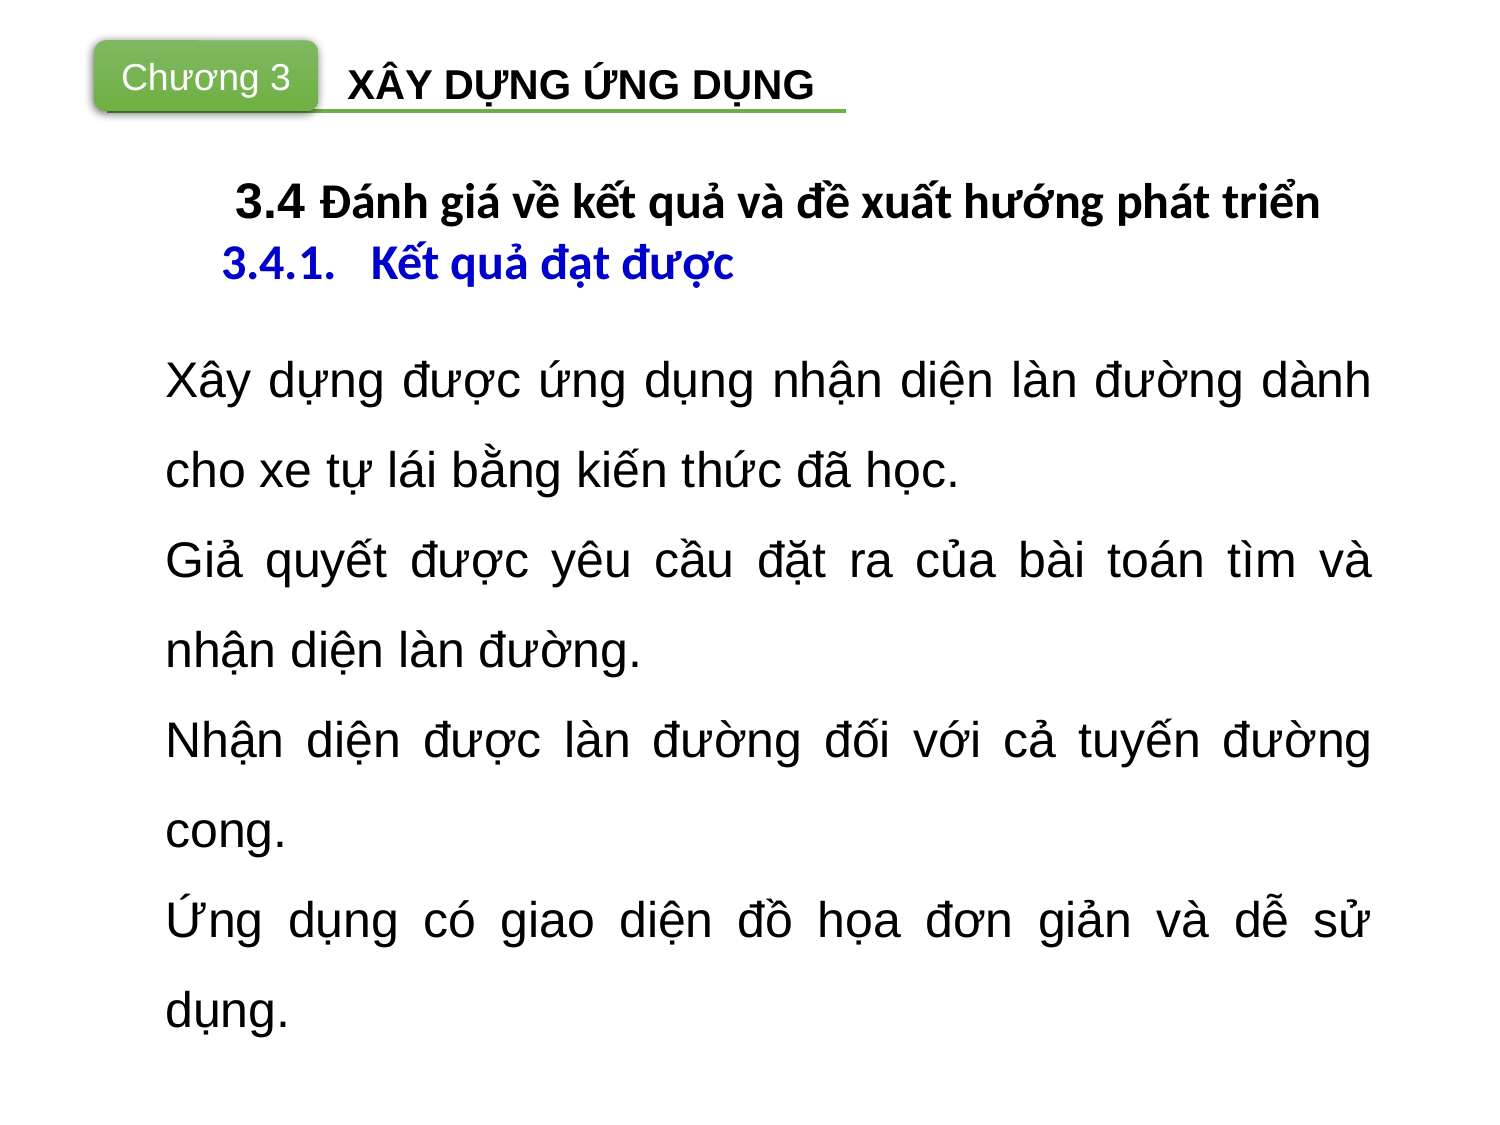

Chương 3
XÂY DỰNG ỨNG DỤNG
3.4 Đánh giá về kết quả và đề xuất hướng phát triển
3.4.1.	Kết quả đạt được
Xây dựng được ứng dụng nhận diện làn đường dành cho xe tự lái bằng kiến thức đã học.
Giả quyết được yêu cầu đặt ra của bài toán tìm và nhận diện làn đường.
Nhận diện được làn đường đối với cả tuyến đường cong.
Ứng dụng có giao diện đồ họa đơn giản và dễ sử dụng.